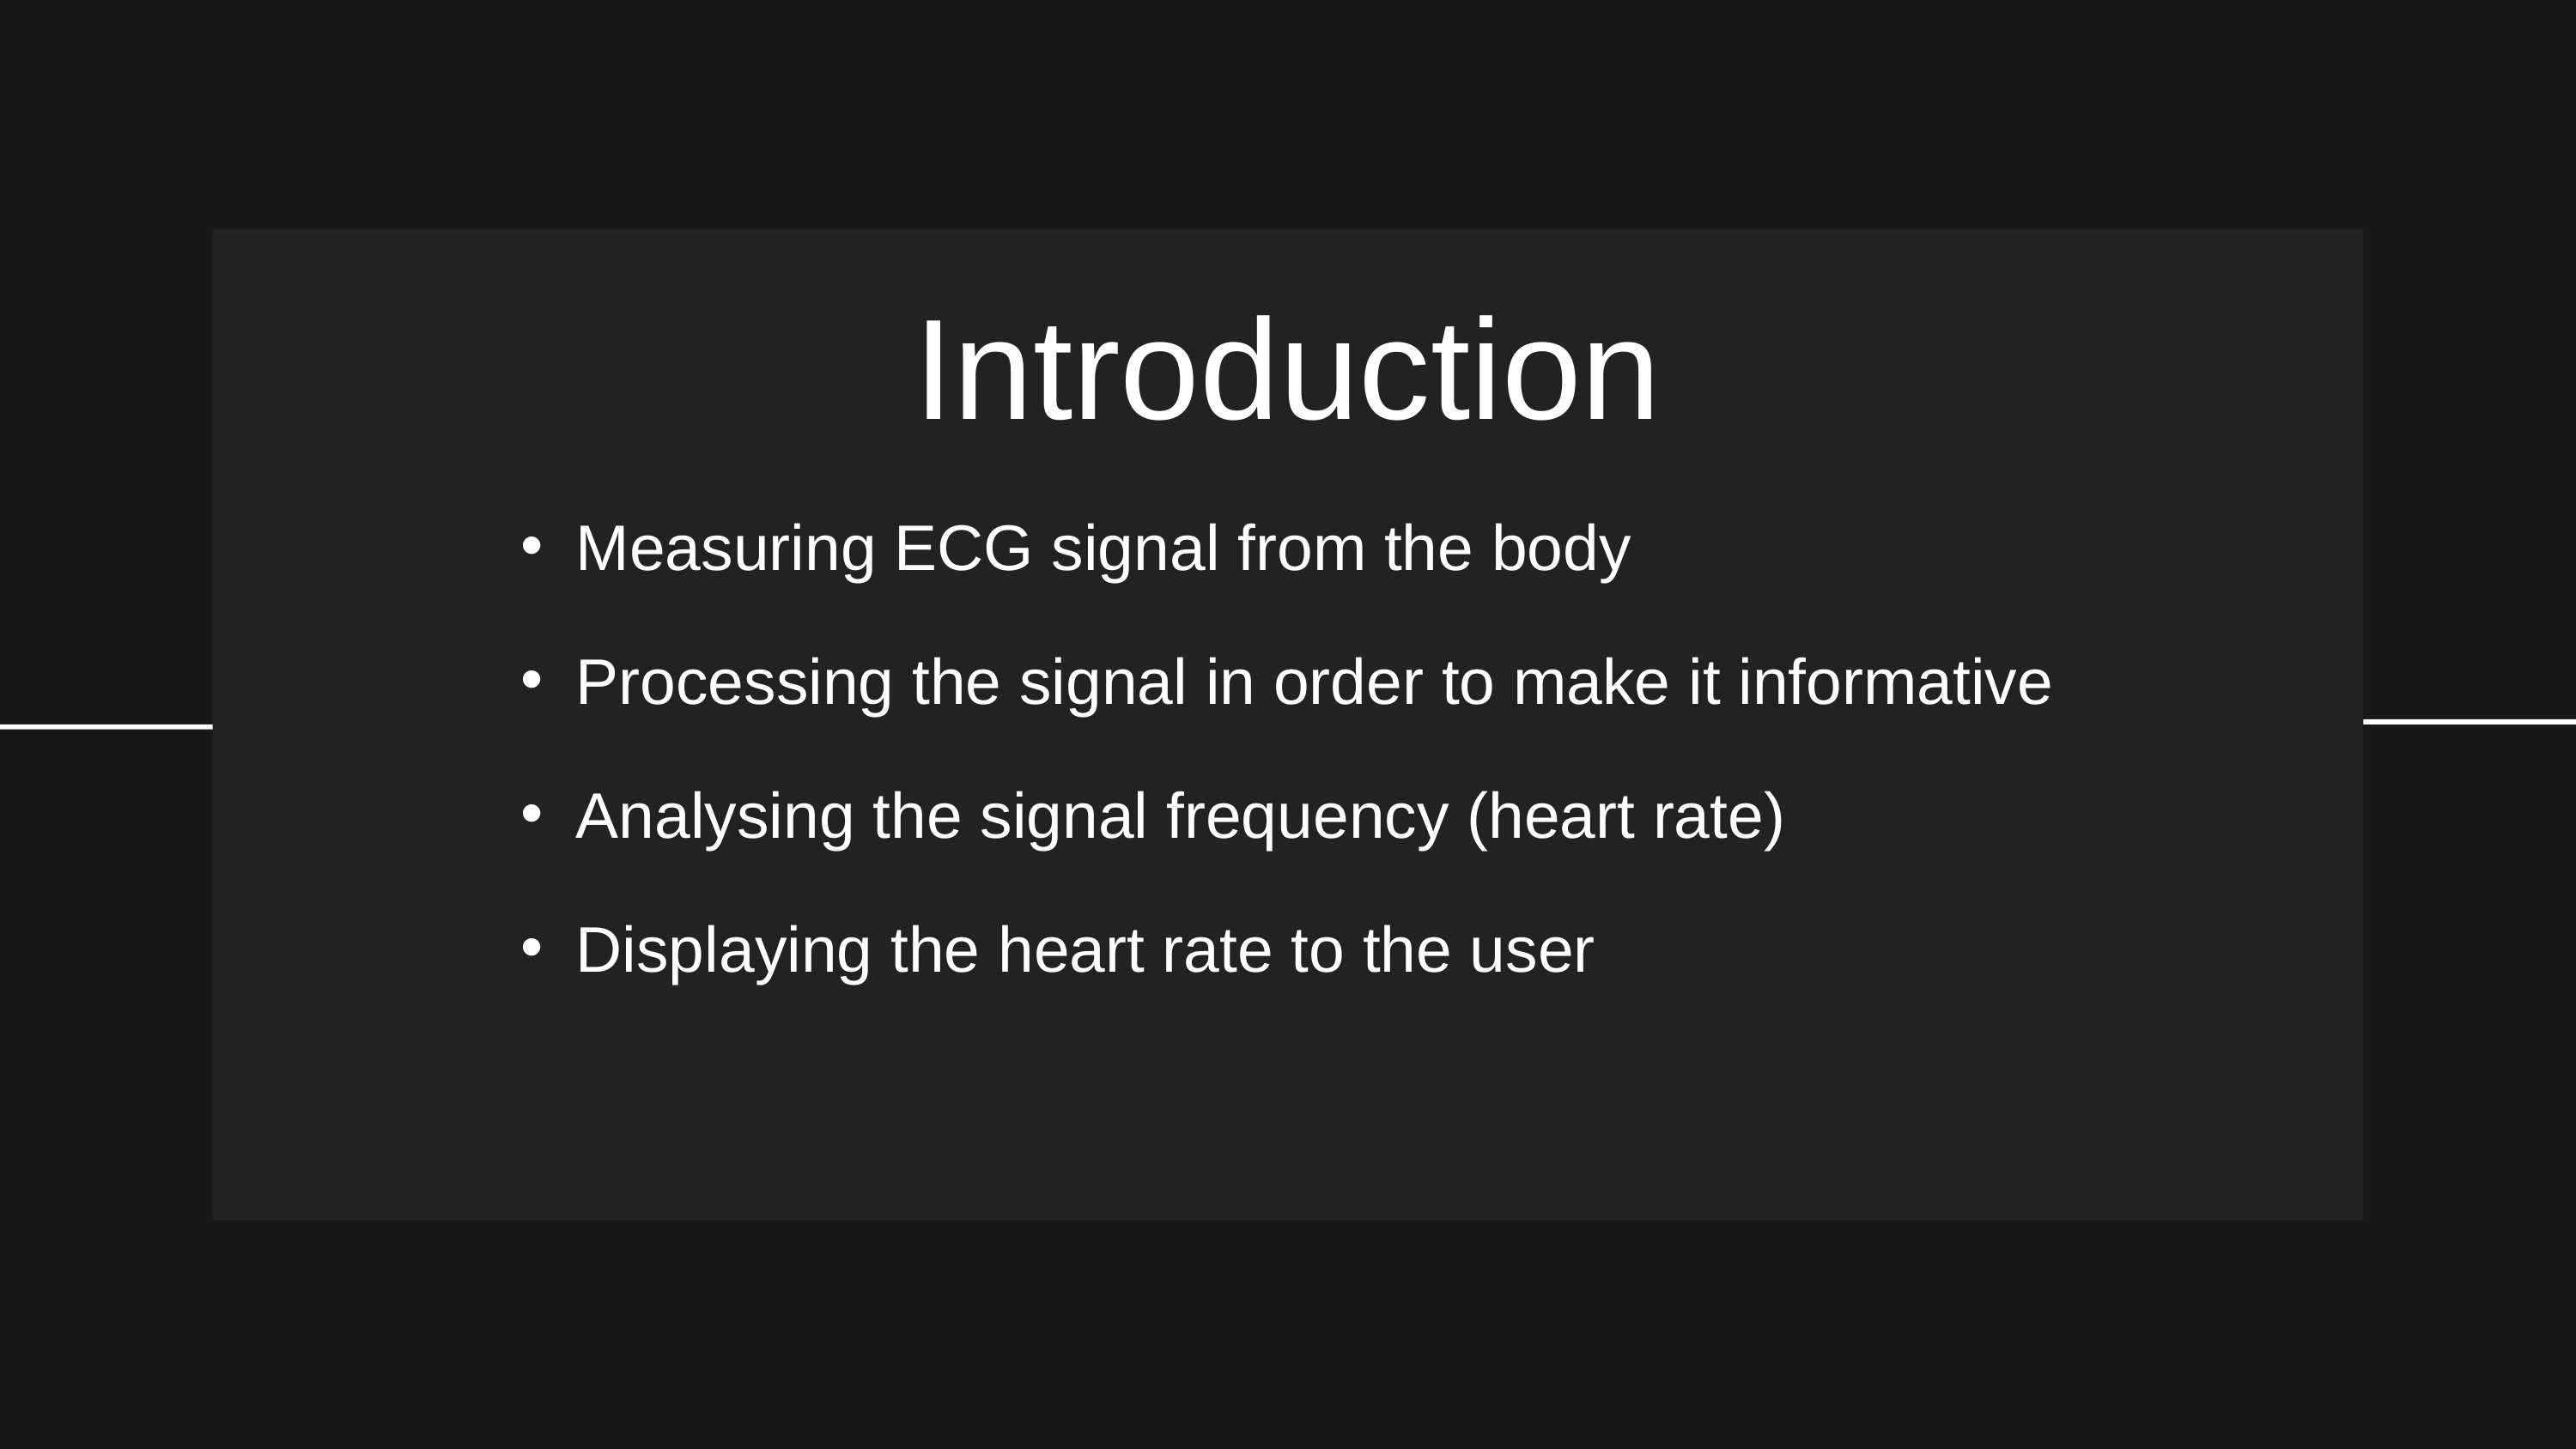

Introduction
Measuring ECG signal from the body
Processing the signal in order to make it informative
Analysing the signal frequency (heart rate)
Displaying the heart rate to the user